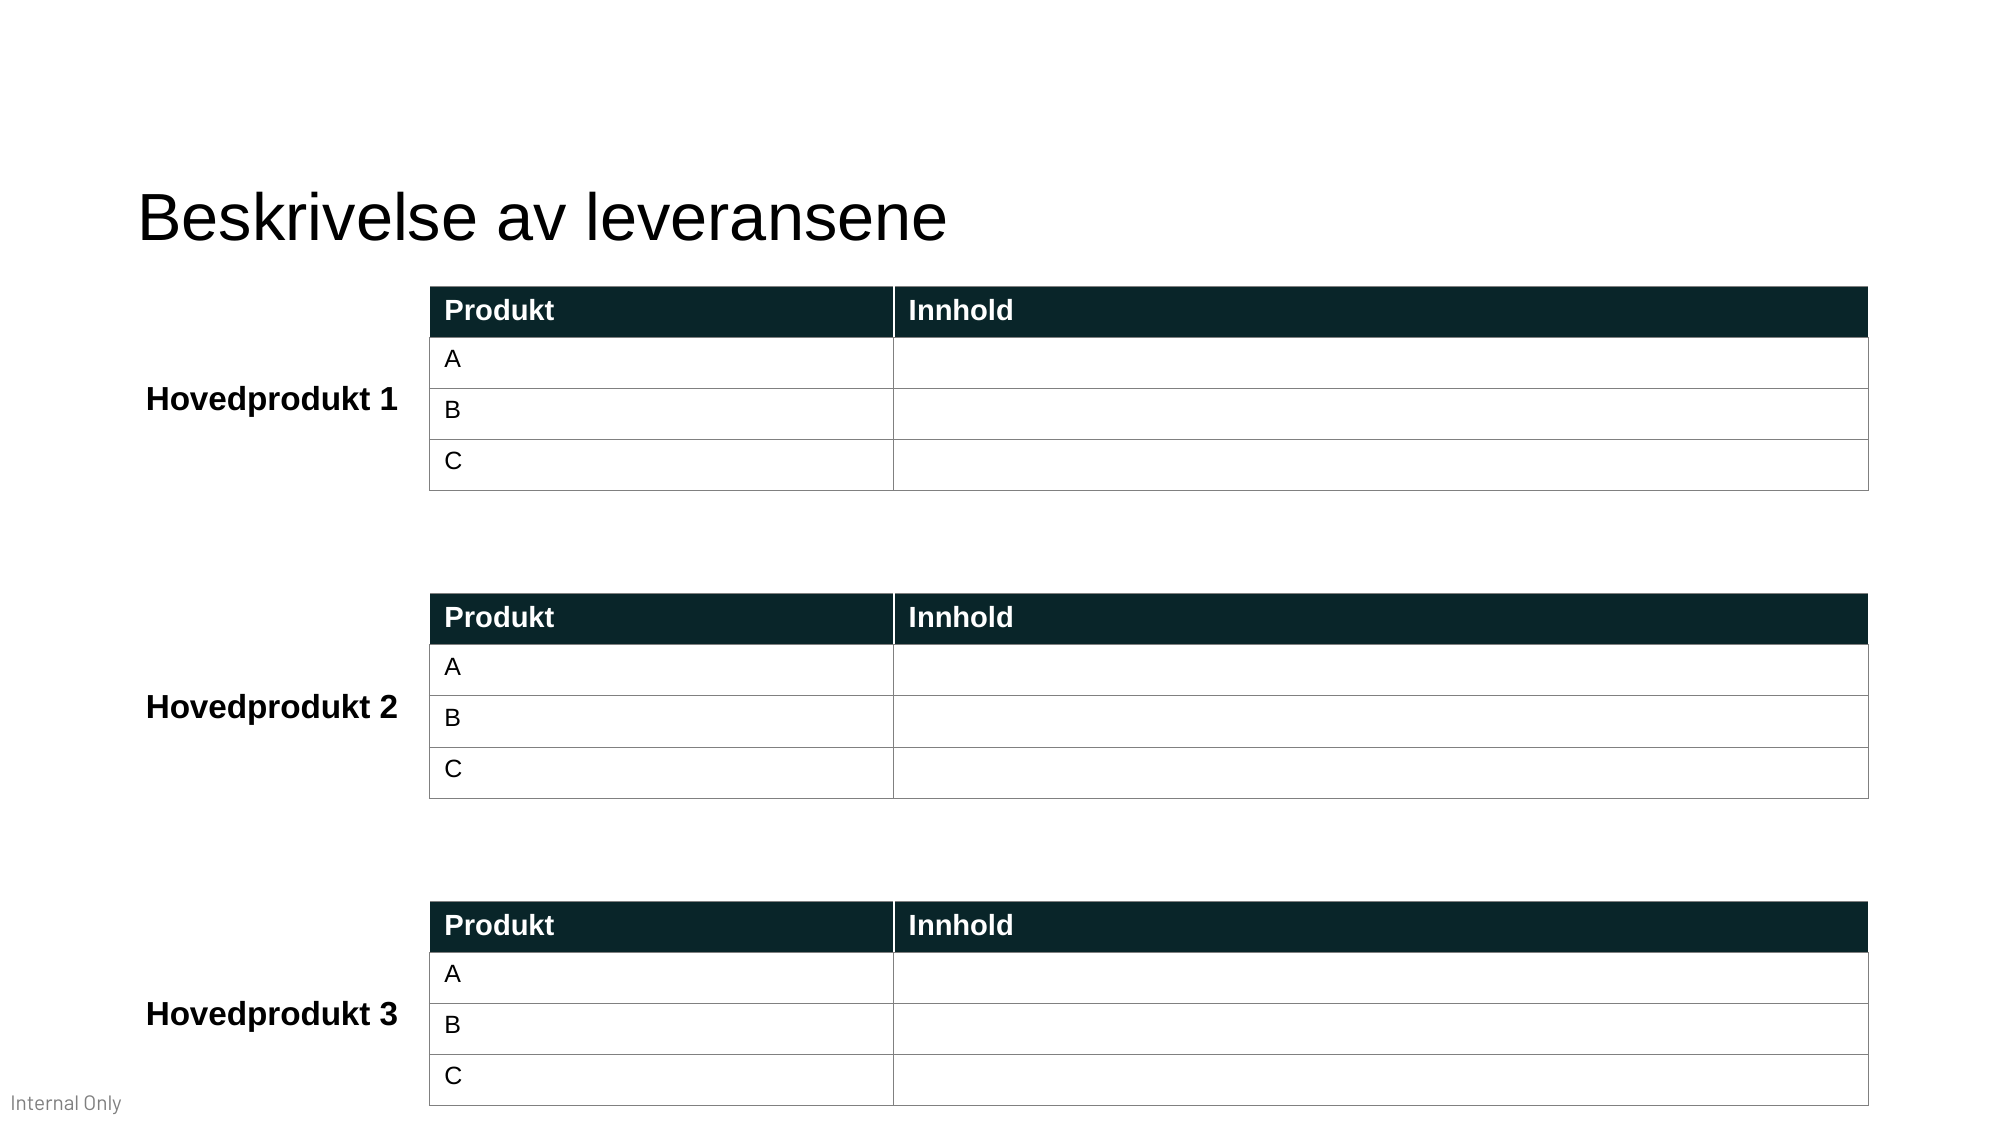

# Beskrivelse av leveransene
| Produkt | Innhold |
| --- | --- |
| A |  |
| B |  |
| C |  |
Hovedprodukt 1
| Produkt | Innhold |
| --- | --- |
| A |  |
| B |  |
| C |  |
Hovedprodukt 2
| Produkt | Innhold |
| --- | --- |
| A |  |
| B |  |
| C |  |
Hovedprodukt 3